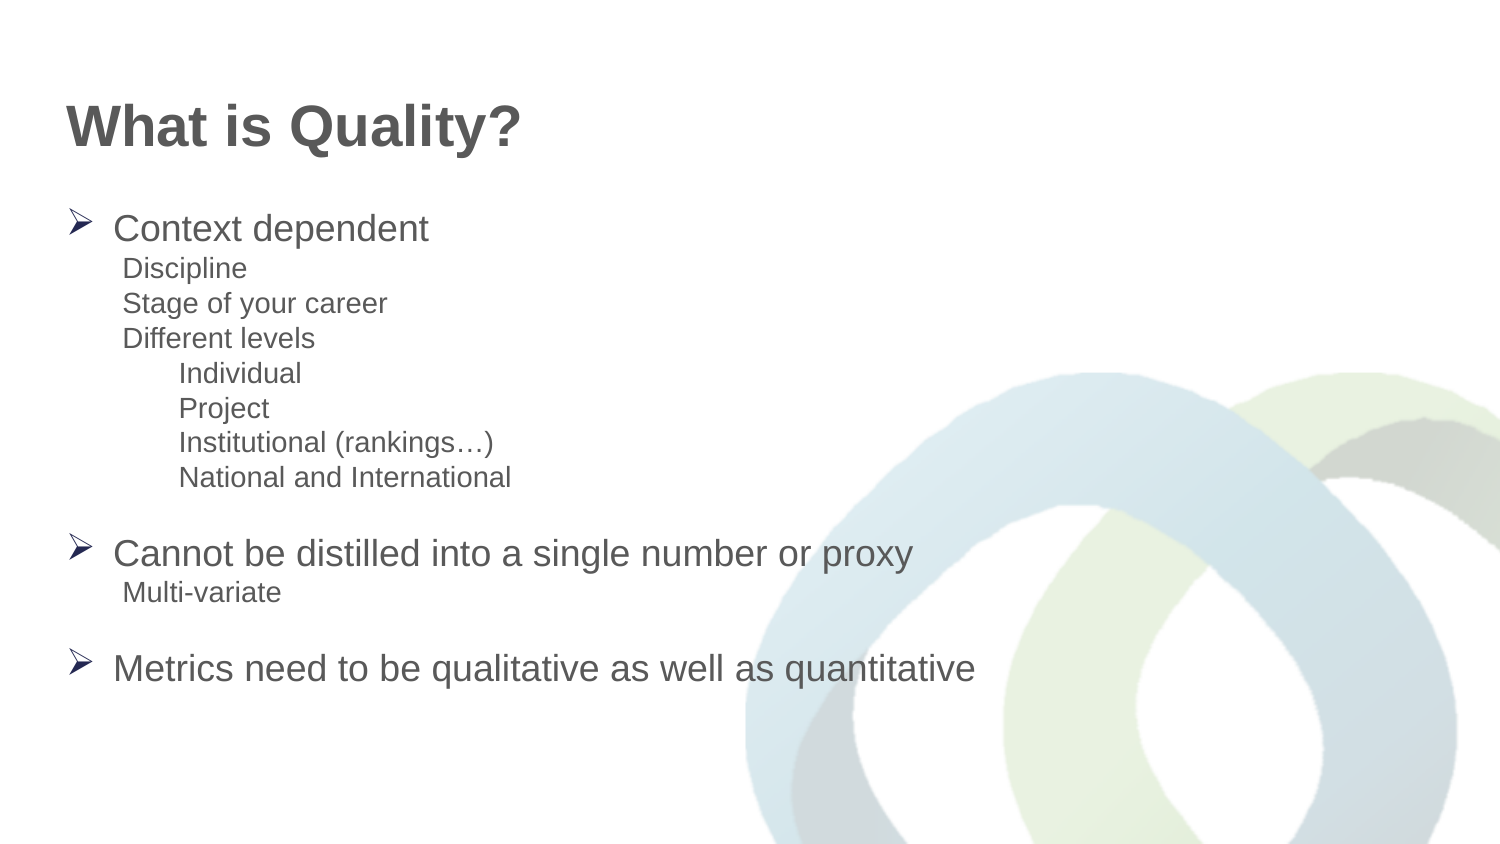

# What is Quality?
Context dependent
Discipline
Stage of your career
Different levels
Individual
Project
Institutional (rankings…)
National and International

Cannot be distilled into a single number or proxy
Multi-variate

Metrics need to be qualitative as well as quantitative